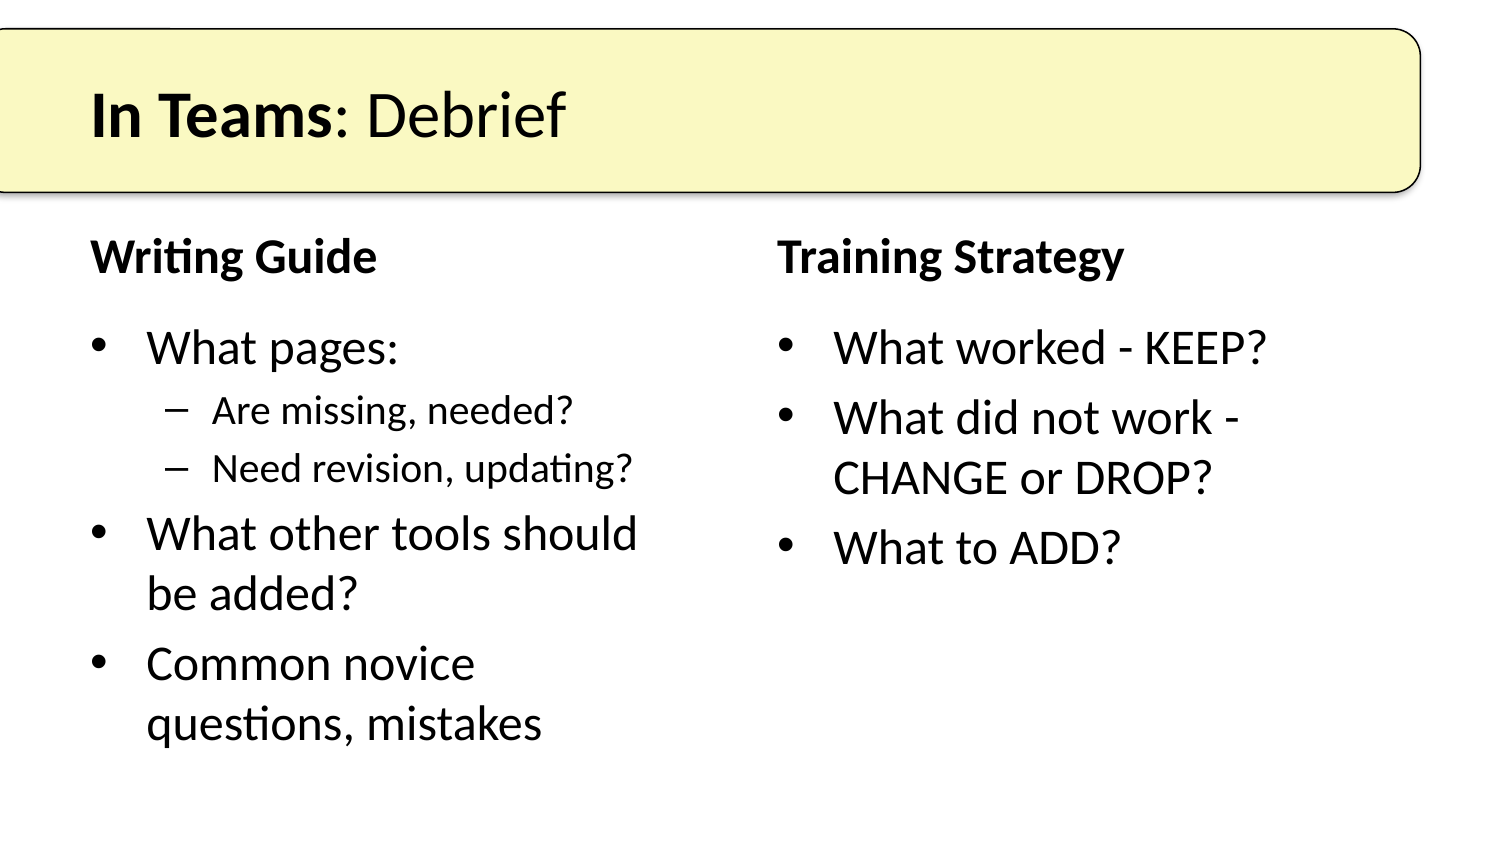

# In Teams: Debrief
Writing Guide
Training Strategy
What pages:
Are missing, needed?
Need revision, updating?
What other tools should be added?
Common novice questions, mistakes

What worked - KEEP?
What did not work -  CHANGE or DROP?
What to ADD?